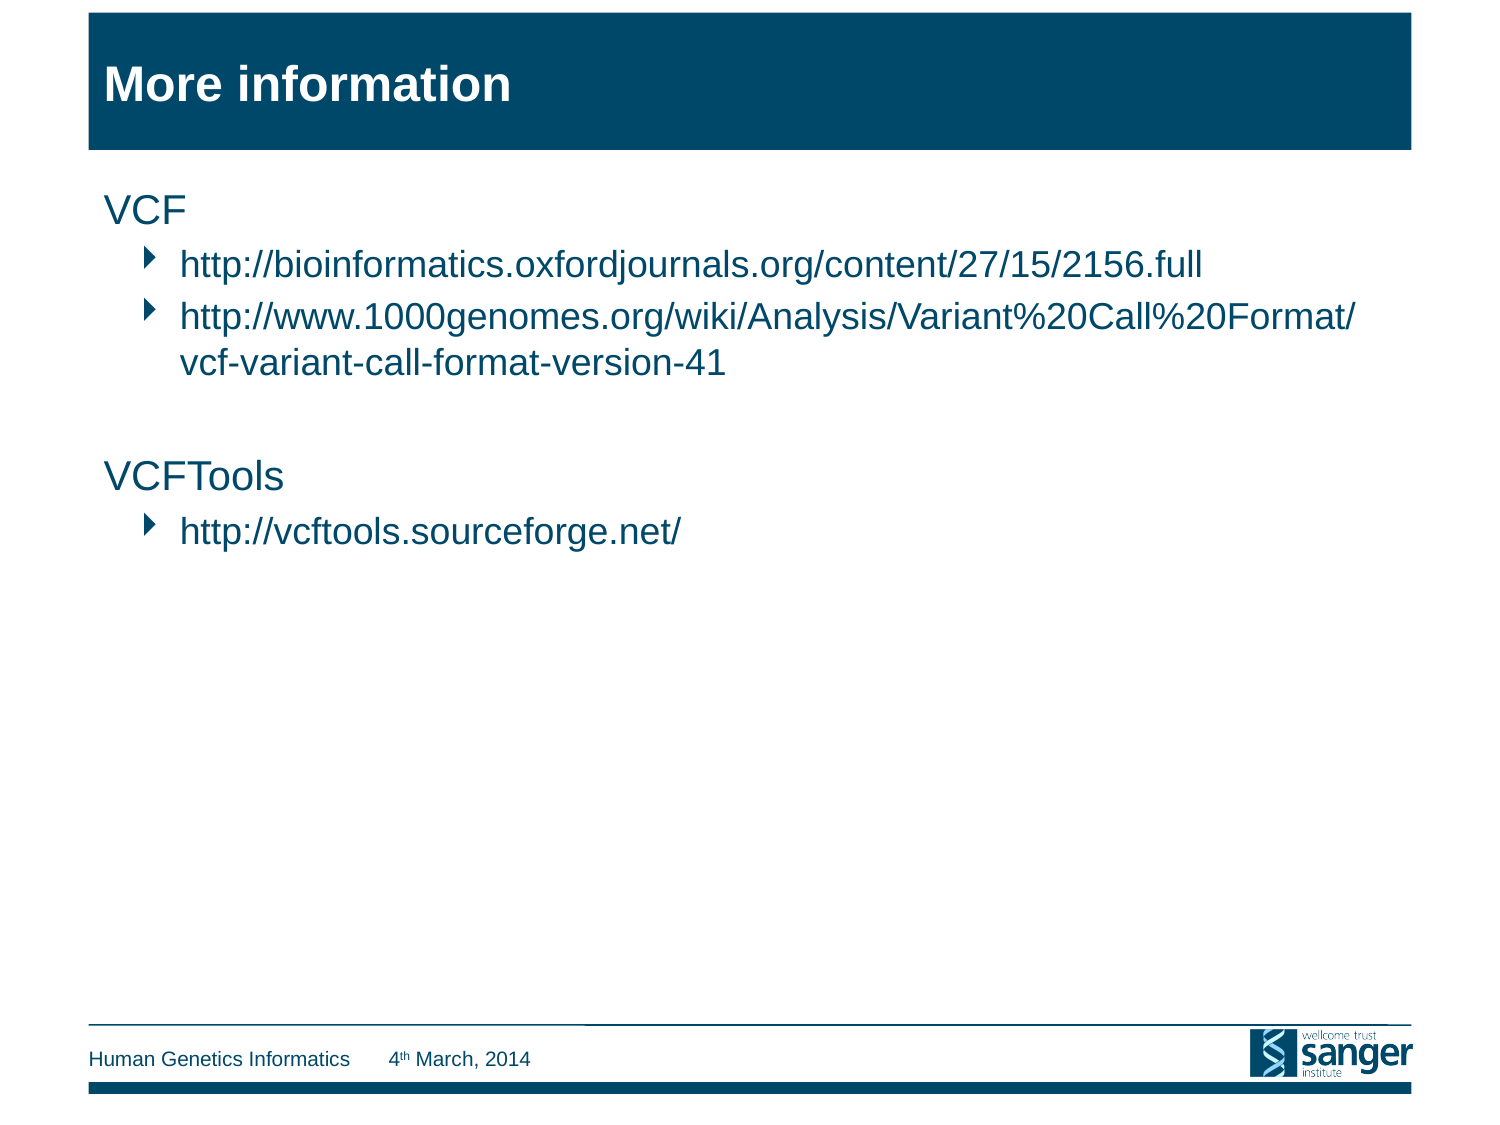

# More information
VCF
http://bioinformatics.oxfordjournals.org/content/27/15/2156.full
http://www.1000genomes.org/wiki/Analysis/Variant%20Call%20Format/vcf-variant-call-format-version-41

VCFTools
http://vcftools.sourceforge.net/